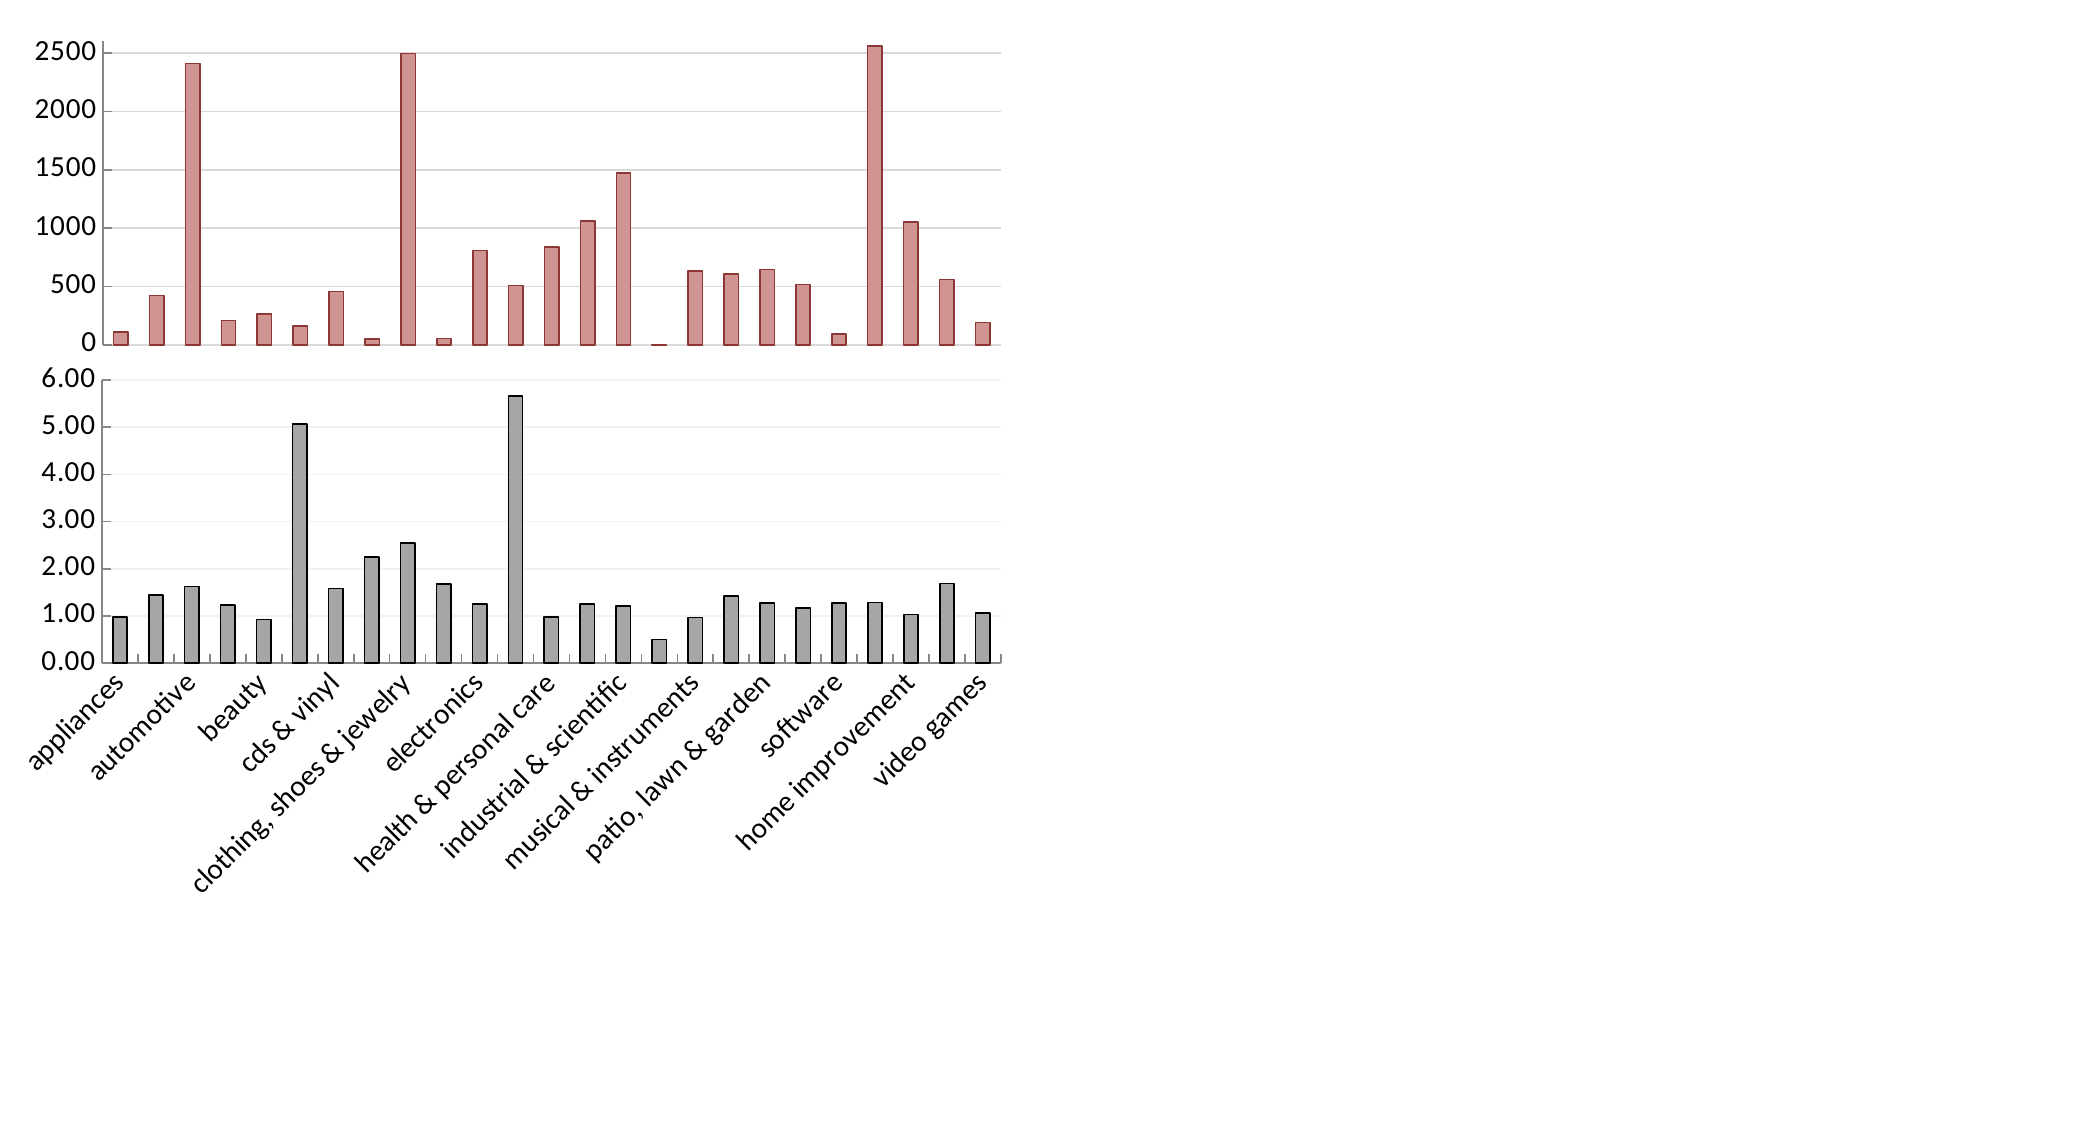

### Chart

| Category | Branches |
|---|---|
| appliances | 111.0 |
| arts, crafts & sewing | 424.0 |
| automotive | 2412.0 |
| baby products | 209.0 |
| beauty | 266.0 |
| books | 159.0 |
| cds & vinyl | 455.0 |
| cell phones & accessories | 50.0 |
| clothing, shoes & jewelry | 2496.0 |
| collectibles & fine art | 55.0 |
| electronics | 808.0 |
| grocery & food | 510.0 |
| health & personal care | 838.0 |
| home & kitchen | 1061.0 |
| industrial & scientific | 1472.0 |
| movies & tv | 3.0 |
| musical & instruments | 634.0 |
| office products | 608.0 |
| patio, lawn & garden | 645.0 |
| pet supplies | 516.0 |
| software | 91.0 |
| sports & outdoors | 2562.0 |
| home improvement | 1054.0 |
| toys & games | 558.0 |
| video games | 191.0 |

### Chart

| Category | KL Divergence from Uniform |
|---|---|
| appliances | 0.975765686966569 |
| arts, crafts & sewing | 1.44511598922697 |
| automotive | 1.62591501199768 |
| baby products | 1.23249725298399 |
| beauty | 0.922712227110391 |
| books | 5.06617945045789 |
| cds & vinyl | 1.58391793920412 |
| cell phones & accessories | 2.24541963503915 |
| clothing, shoes & jewelry | 2.5430181483919 |
| collectibles & fine art | 1.6822267002975 |
| electronics | 1.25504863089823 |
| grocery & food | 5.655575245367739 |
| health & personal care | 0.979500127210511 |
| home & kitchen | 1.24977562010911 |
| industrial & scientific | 1.21362691417949 |
| movies & tv | 0.49974137317173 |
| musical & instruments | 0.968483919363683 |
| office products | 1.41980351628297 |
| patio, lawn & garden | 1.27570170798923 |
| pet supplies | 1.17229510107902 |
| software | 1.27103115850701 |
| sports & outdoors | 1.28761795179335 |
| home improvement | 1.02826048883334 |
| toys & games | 1.69228360431312 |
| video games | 1.05949347982833 |